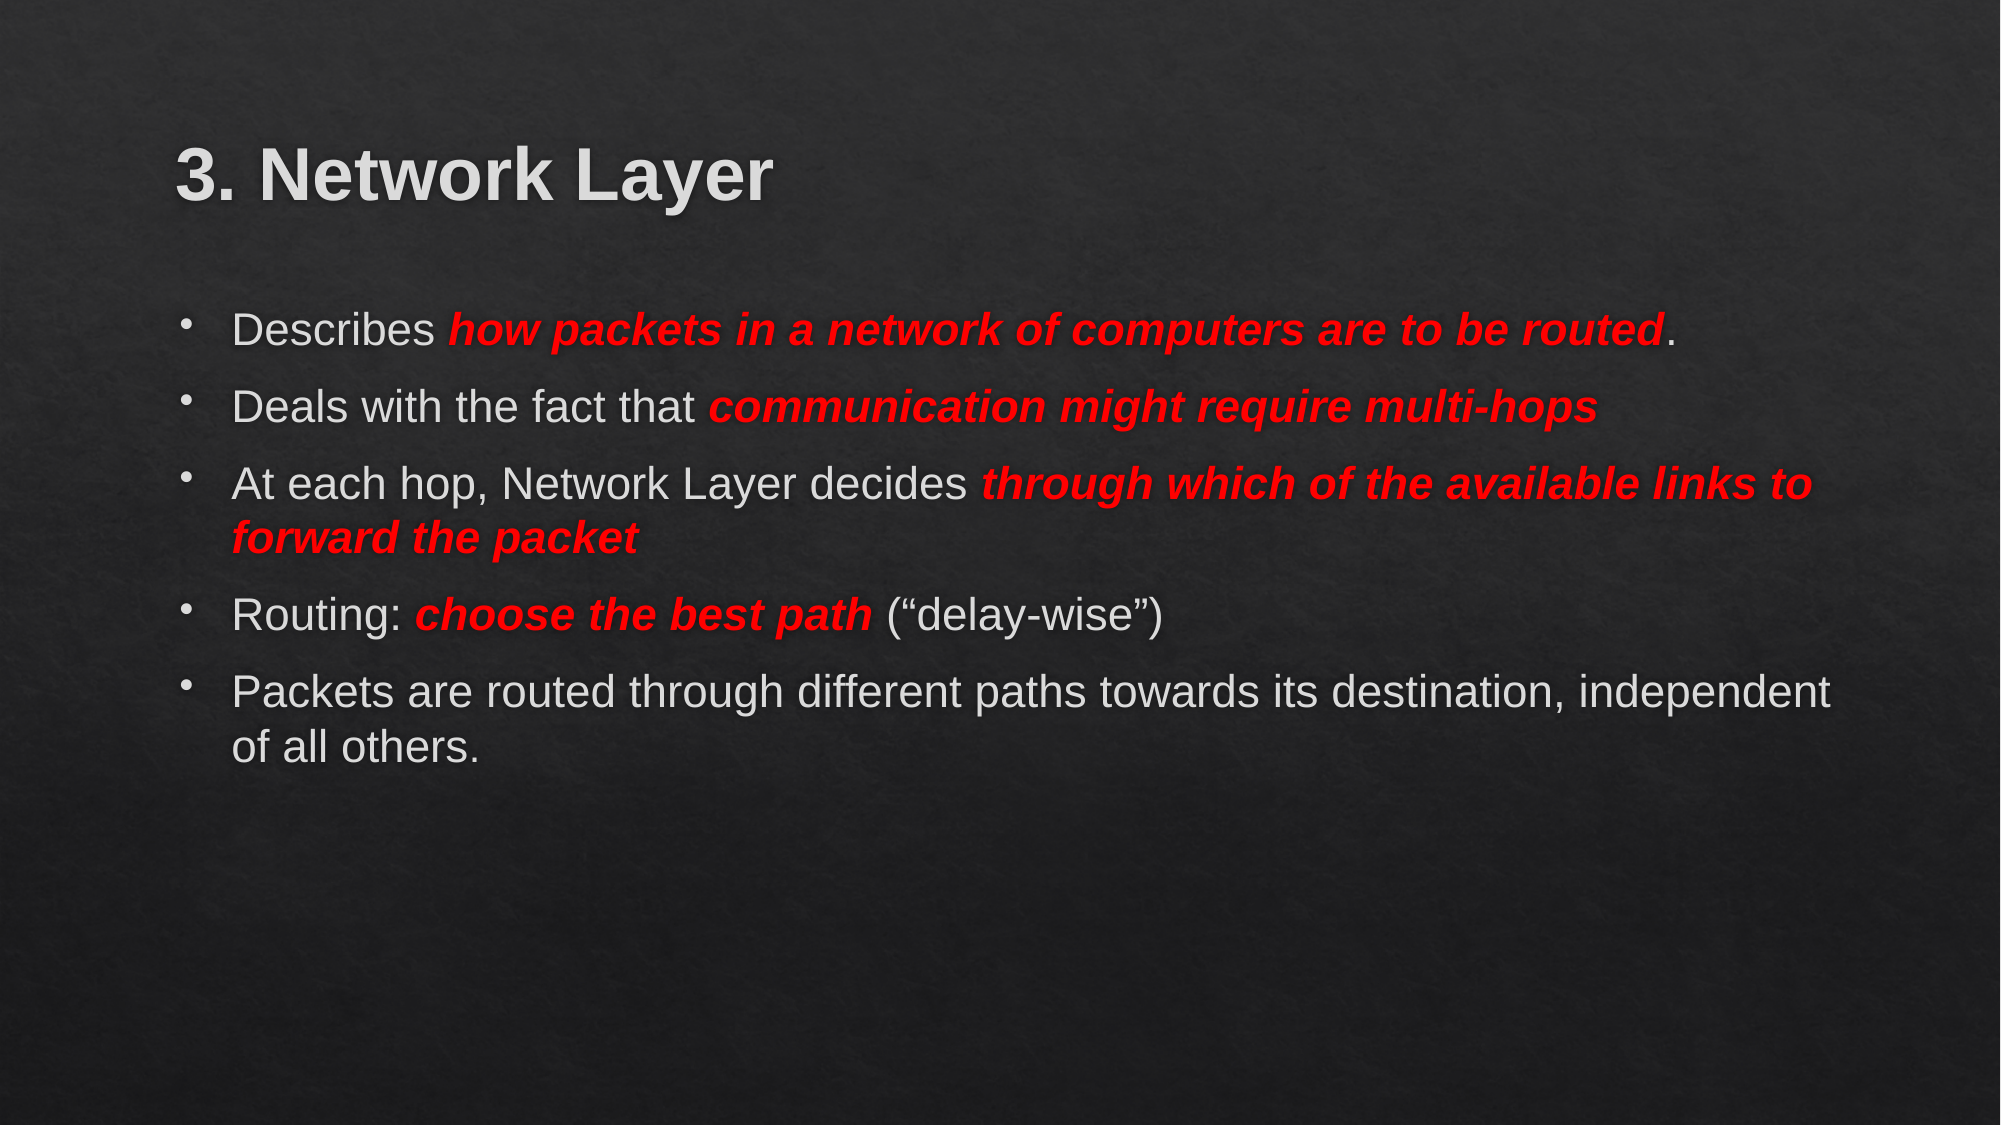

# 3. Network Layer
Describes how packets in a network of computers are to be routed.
Deals with the fact that communication might require multi-hops
At each hop, Network Layer decides through which of the available links to forward the packet
Routing: choose the best path (“delay-wise”)
Packets are routed through different paths towards its destination, independent of all others.